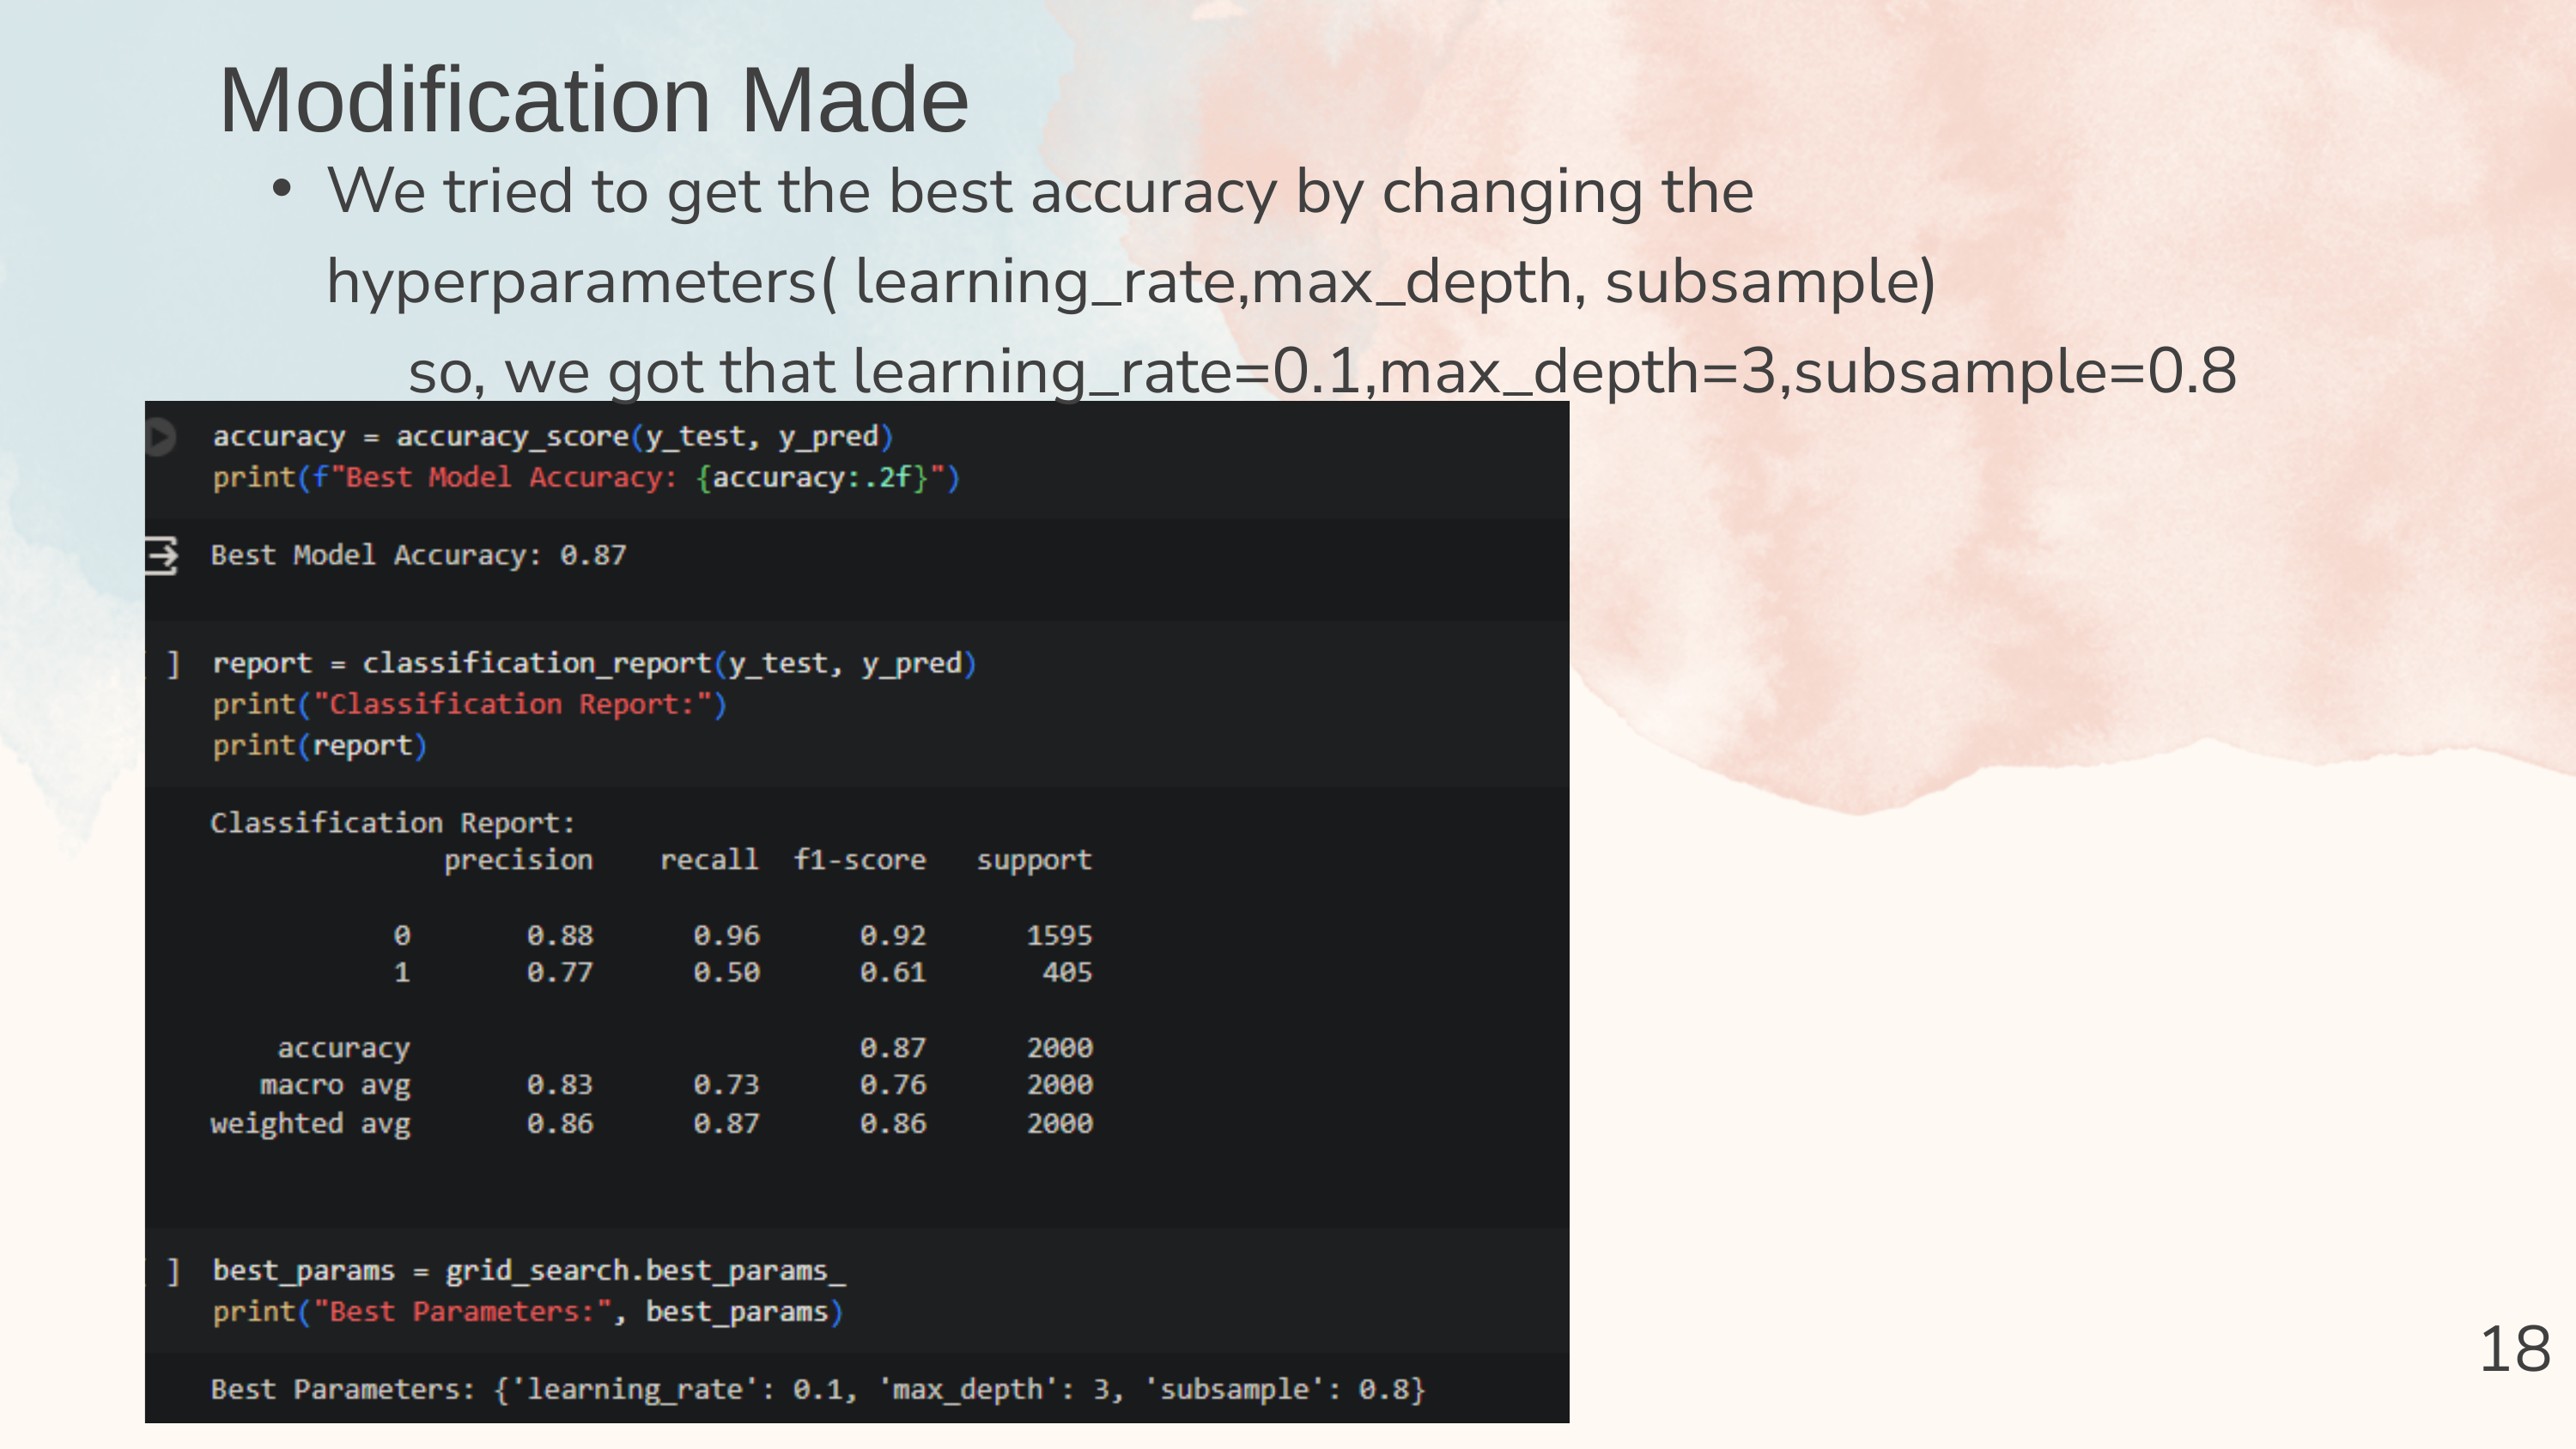

Modification Made
We tried to get the best accuracy by changing the hyperparameters( learning_rate,max_depth, subsample)
so, we got that learning_rate=0.1,max_depth=3,subsample=0.8

18